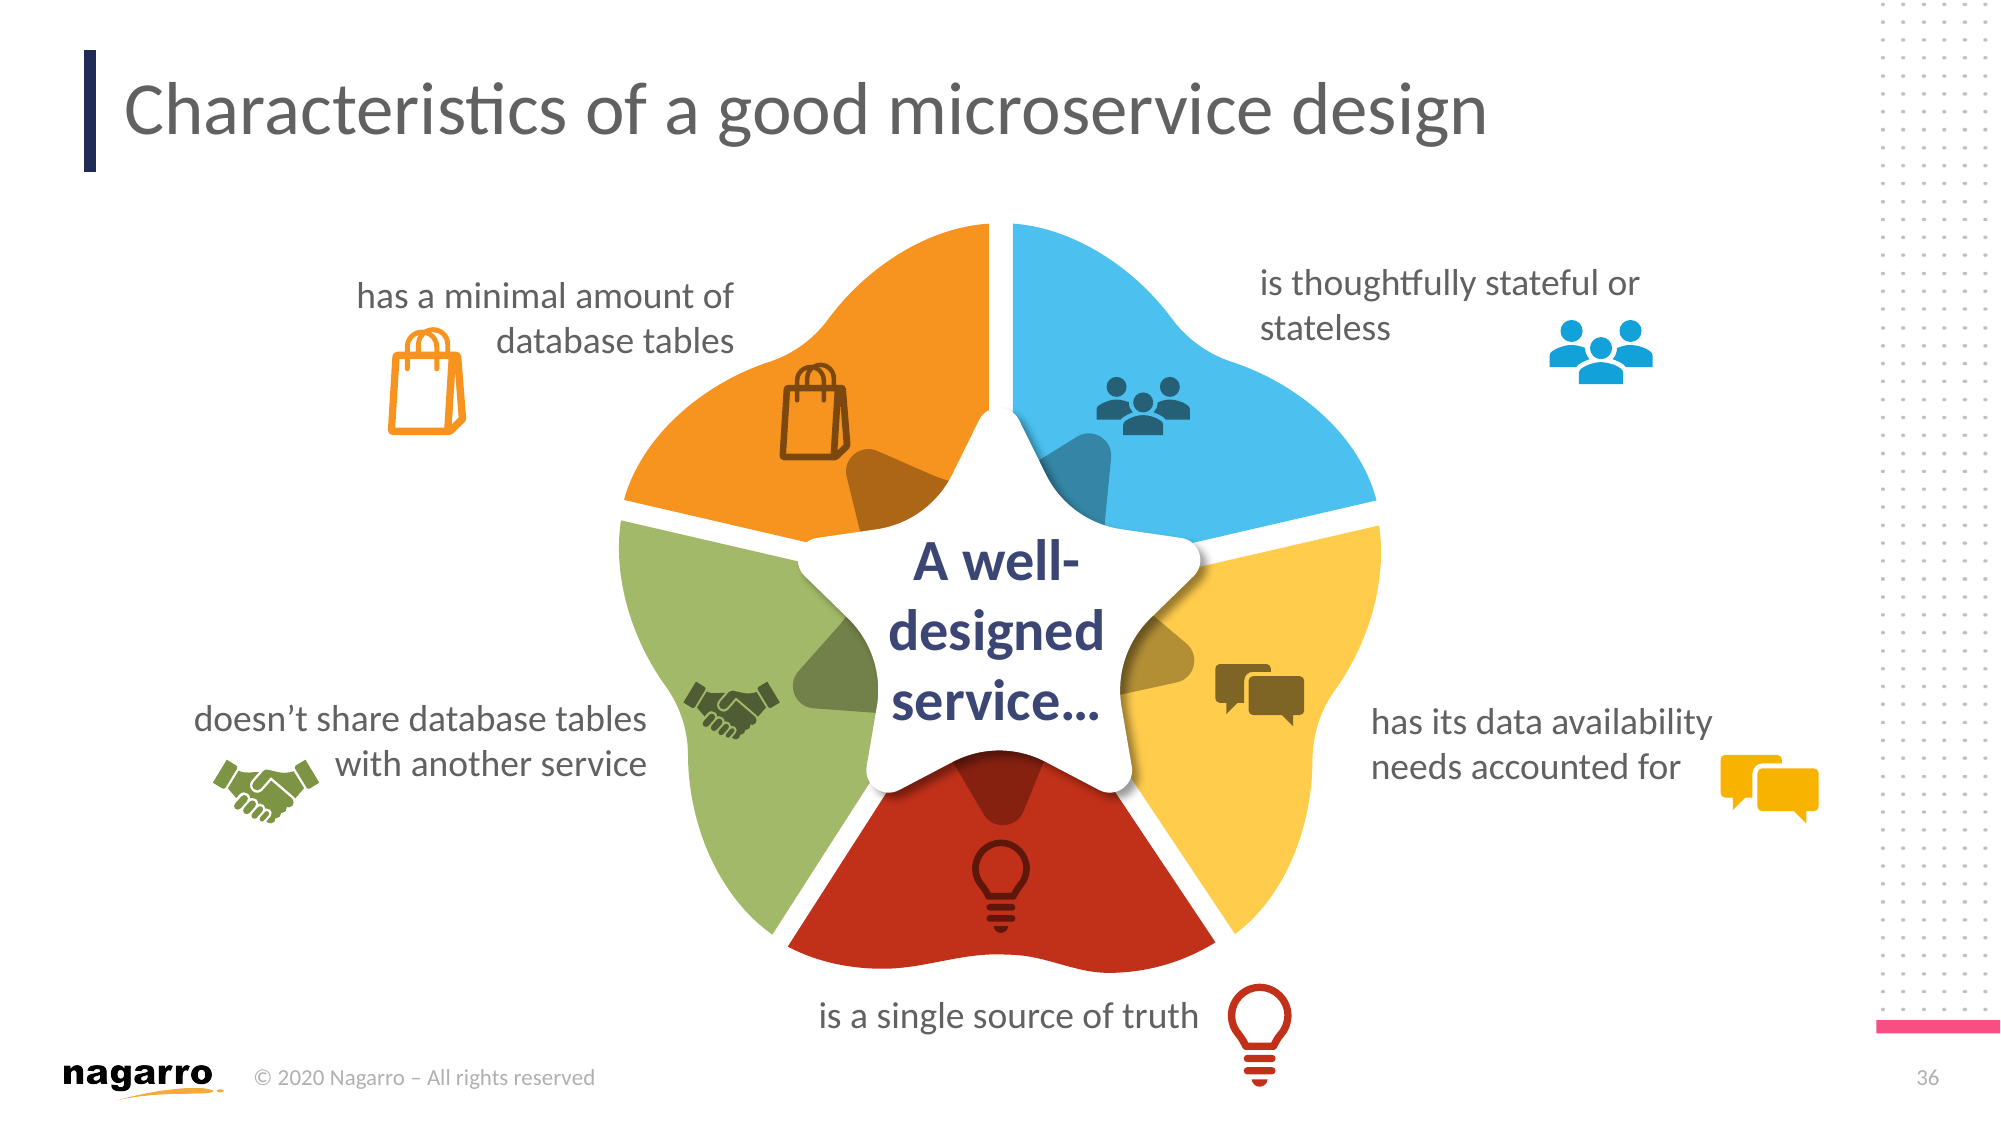

# Characteristics of a good microservice design

is thoughtfully stateful or stateless
has a minimal amount of database tables

A well-designed service…

doesn’t share database tables with another service
has its data availability needs accounted for

is a single source of truth